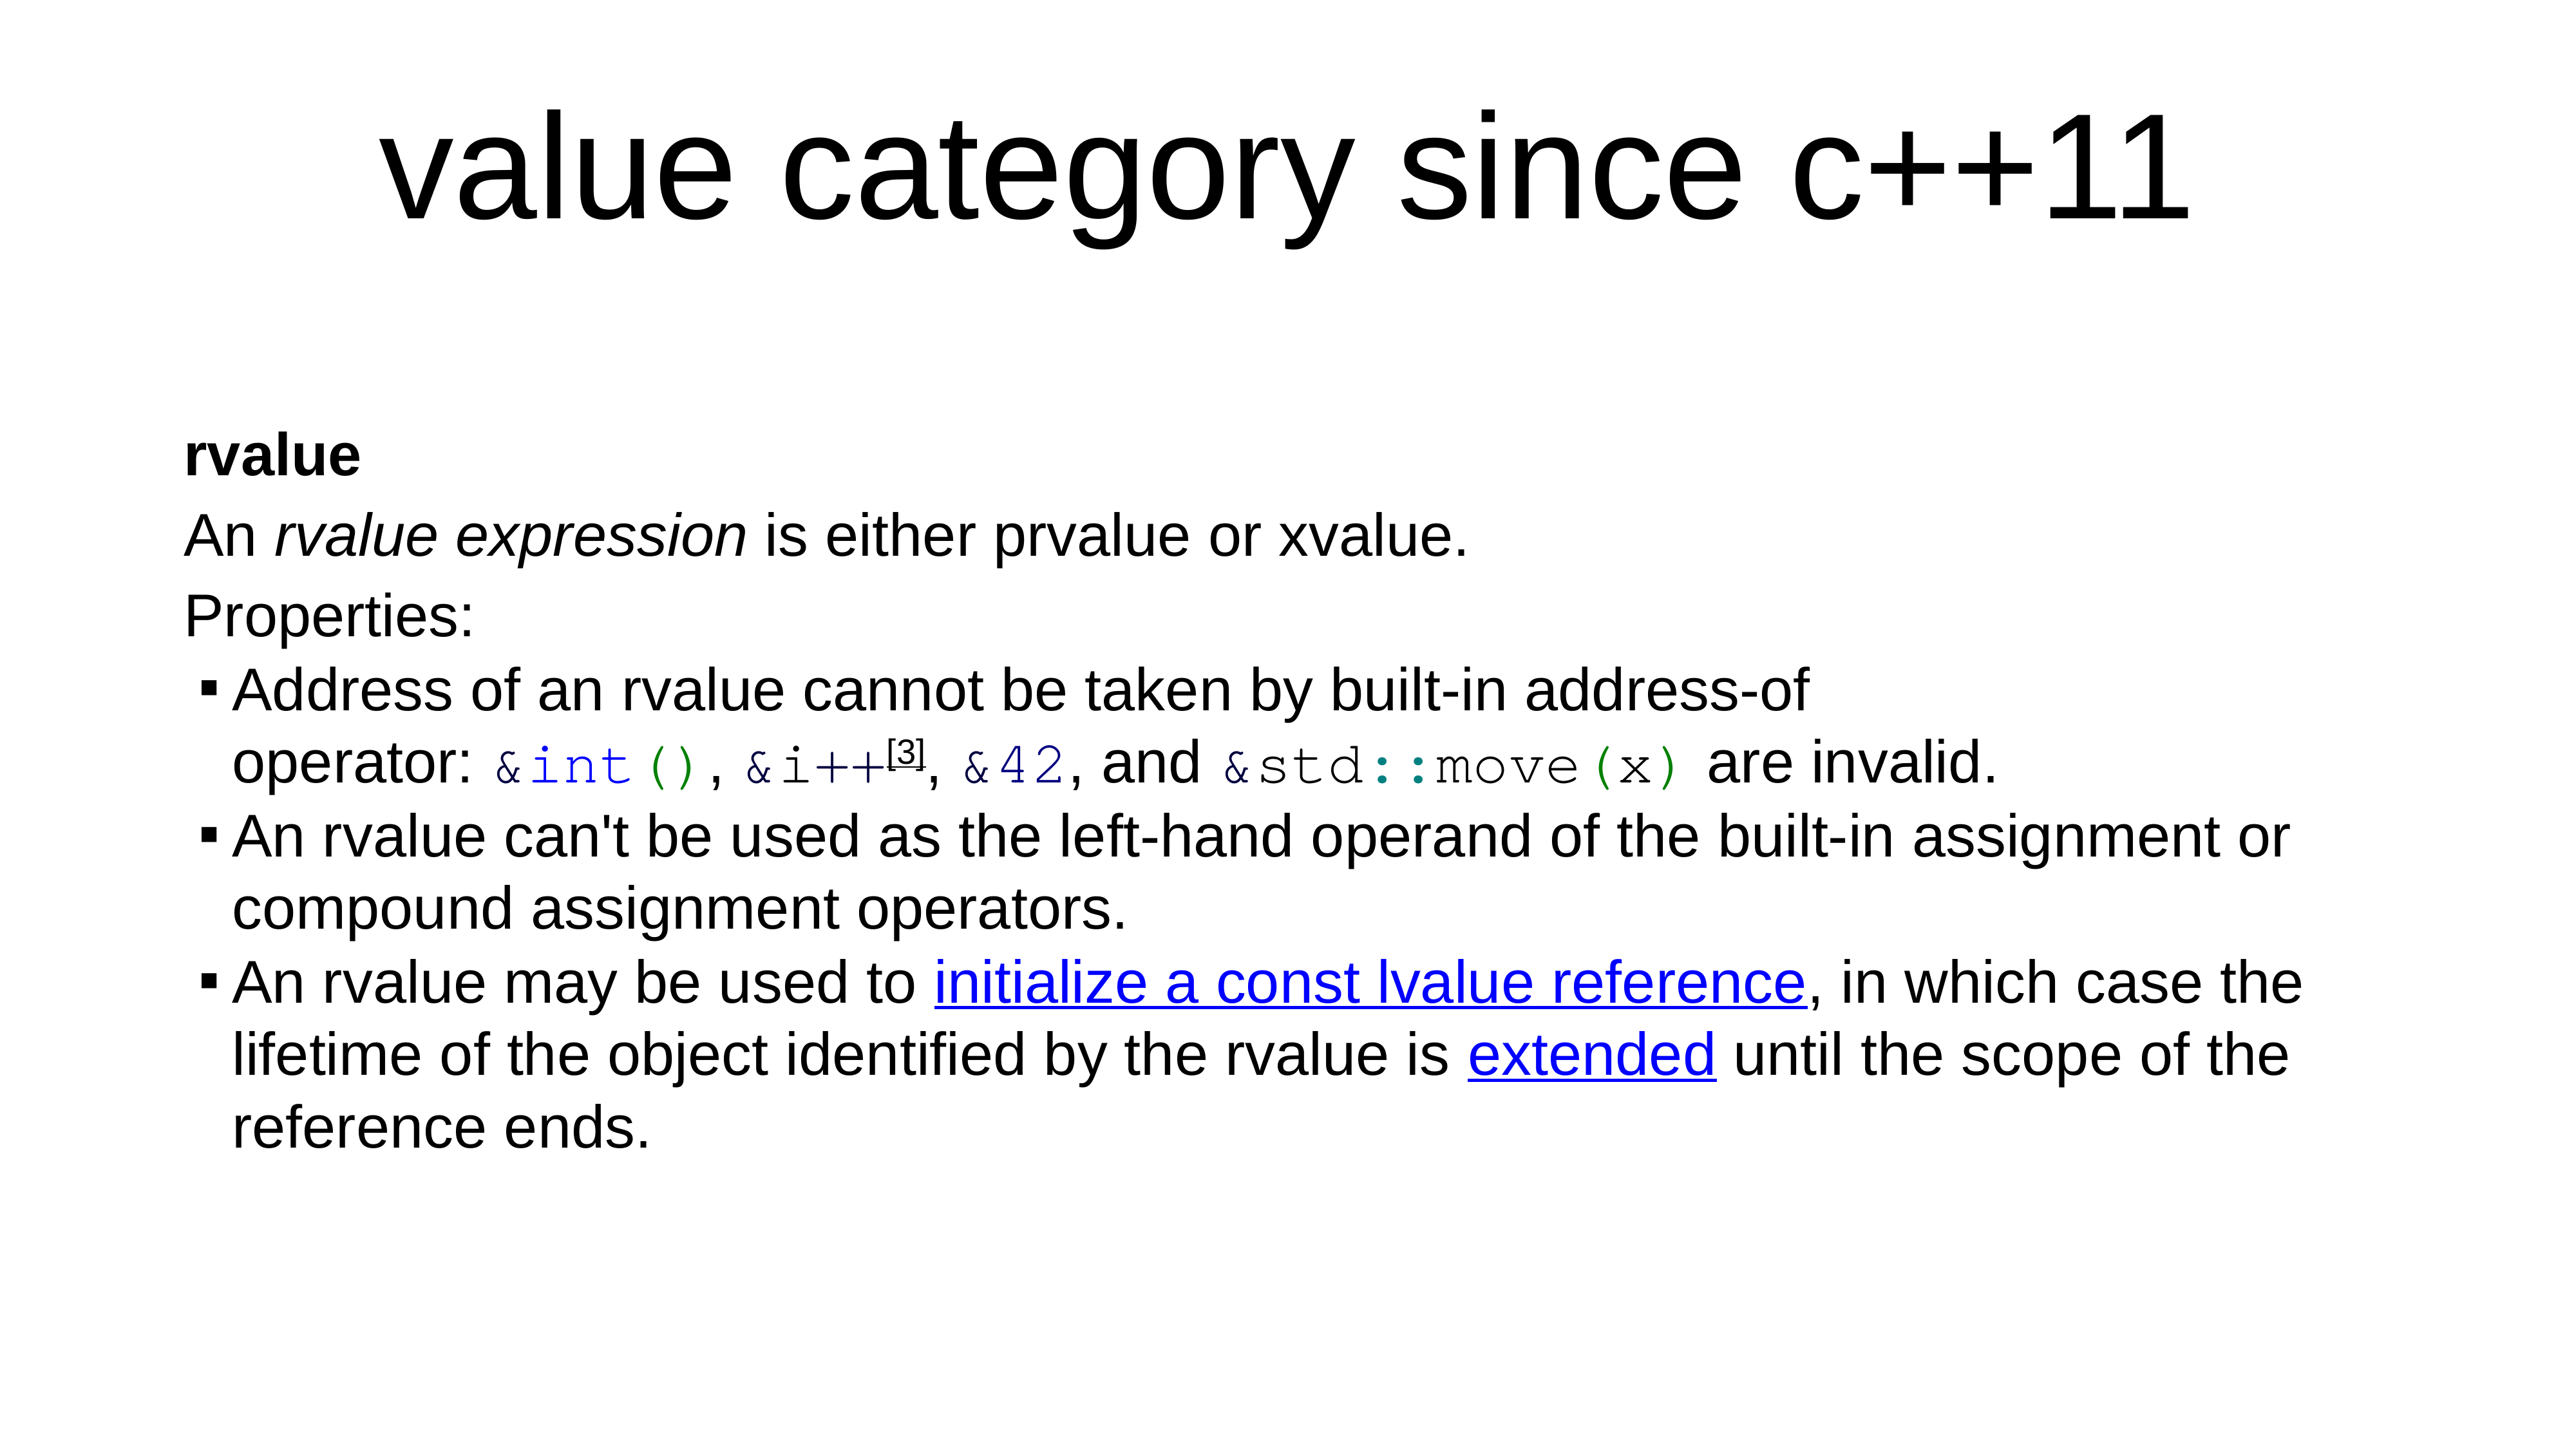

# value category since c++11
rvalue
An rvalue expression is either prvalue or xvalue.
Properties:
Address of an rvalue cannot be taken by built-in address-of operator: &int(), &i++[3], &42, and &std::move(x) are invalid.
An rvalue can't be used as the left-hand operand of the built-in assignment or compound assignment operators.
An rvalue may be used to initialize a const lvalue reference, in which case the lifetime of the object identified by the rvalue is extended until the scope of the reference ends.